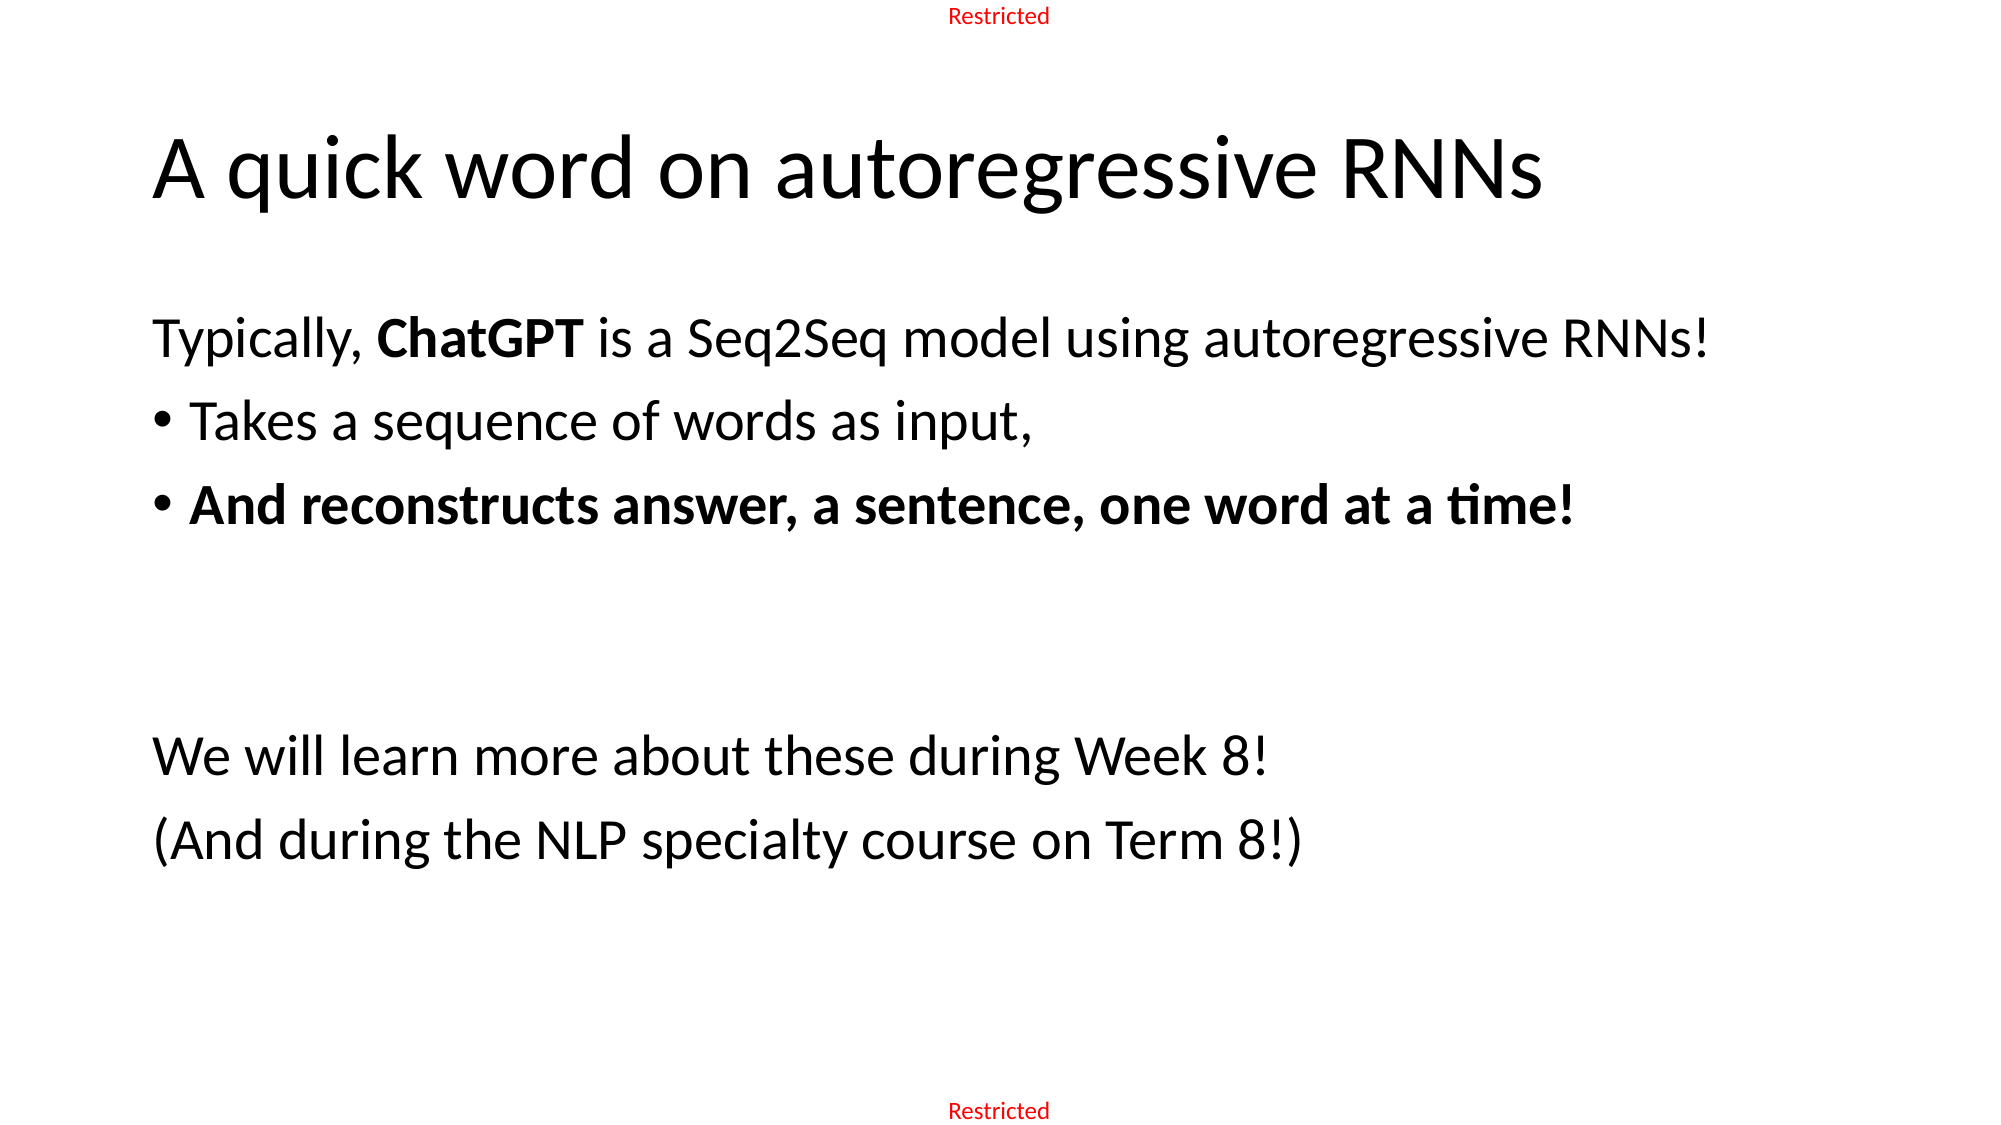

# A quick word on autoregressive RNNs
Typically, ChatGPT is a Seq2Seq model using autoregressive RNNs!
Takes a sequence of words as input,
And reconstructs answer, a sentence, one word at a time!

We will learn more about these during Week 8!
(And during the NLP specialty course on Term 8!)